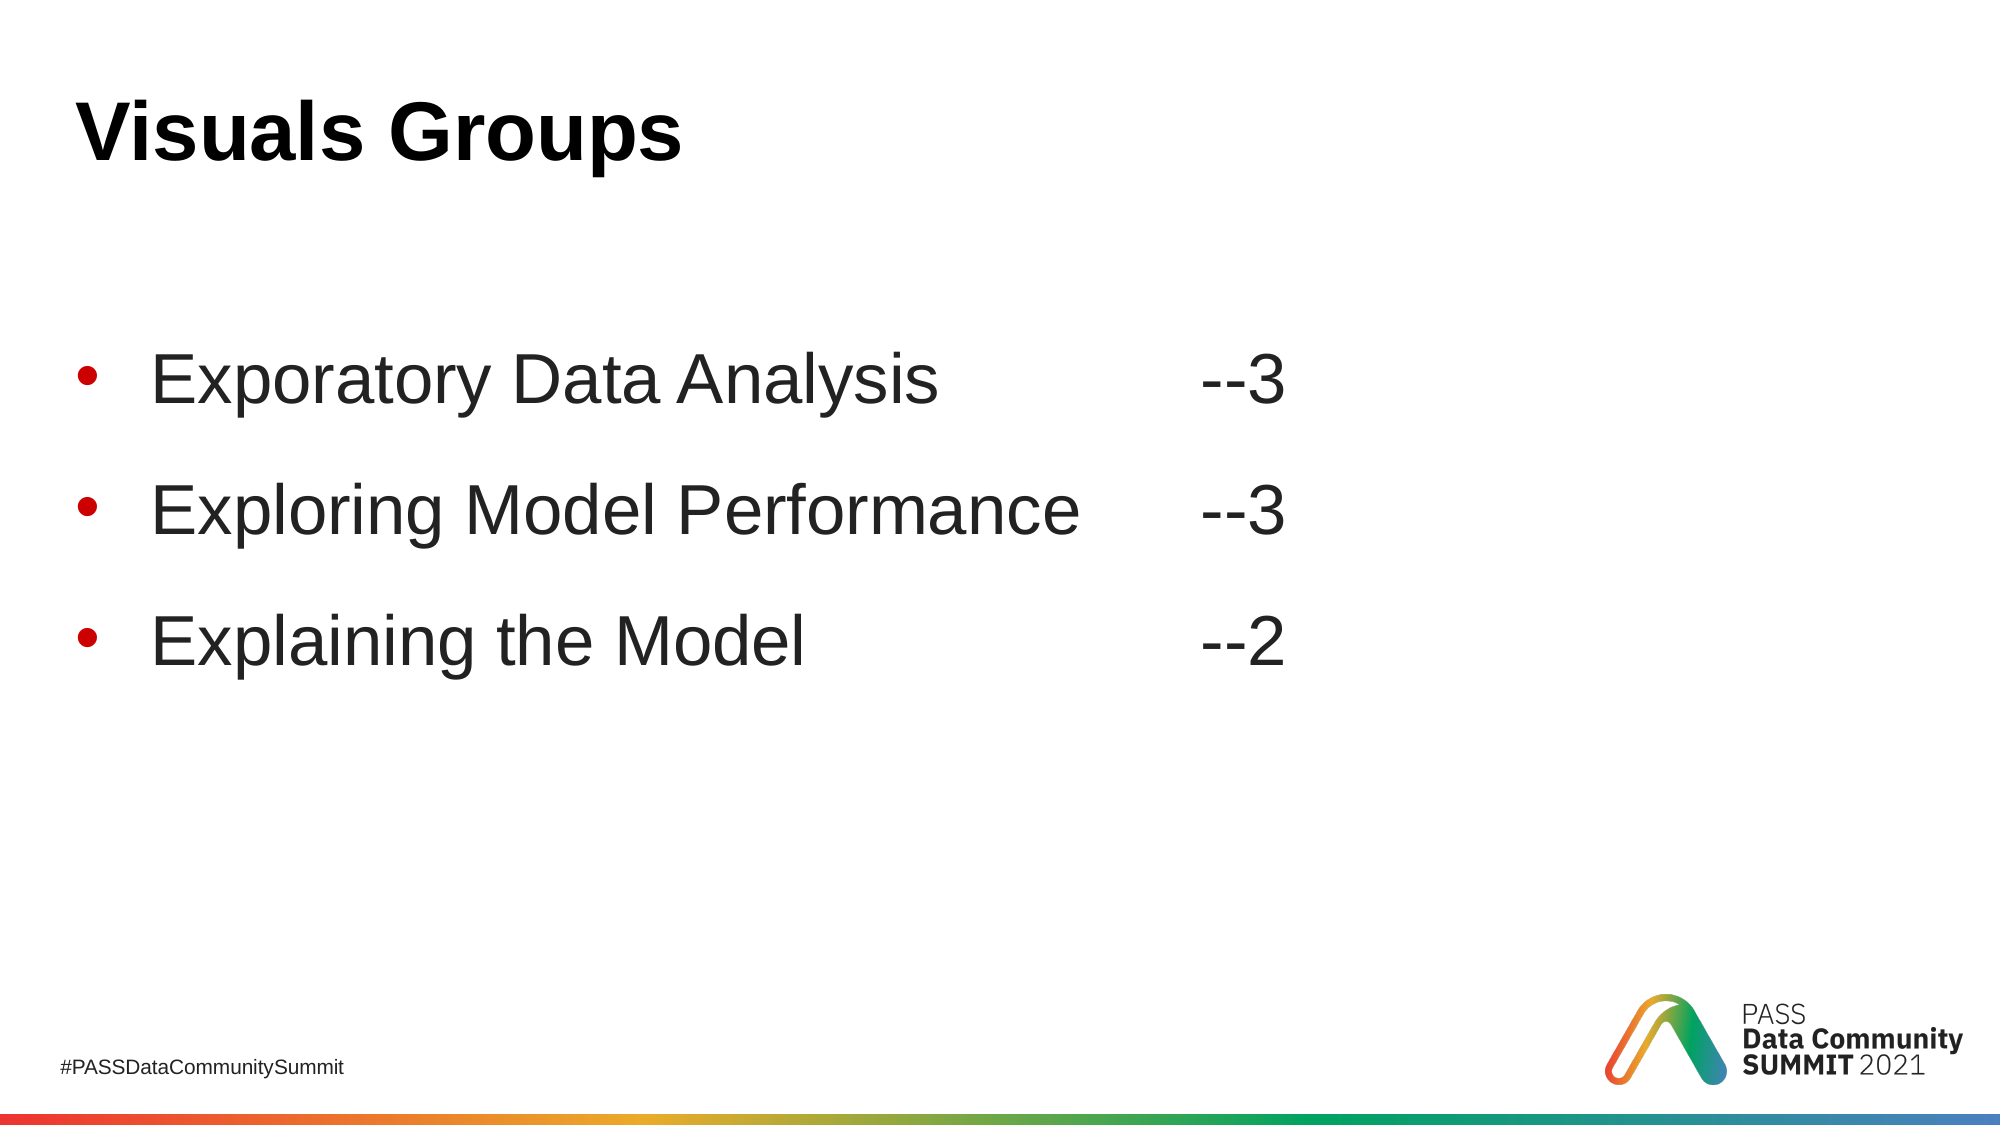

# Visuals Groups
Exporatory Data Analysis 		--3
Exploring Model Performance	--3
Explaining the Model			--2